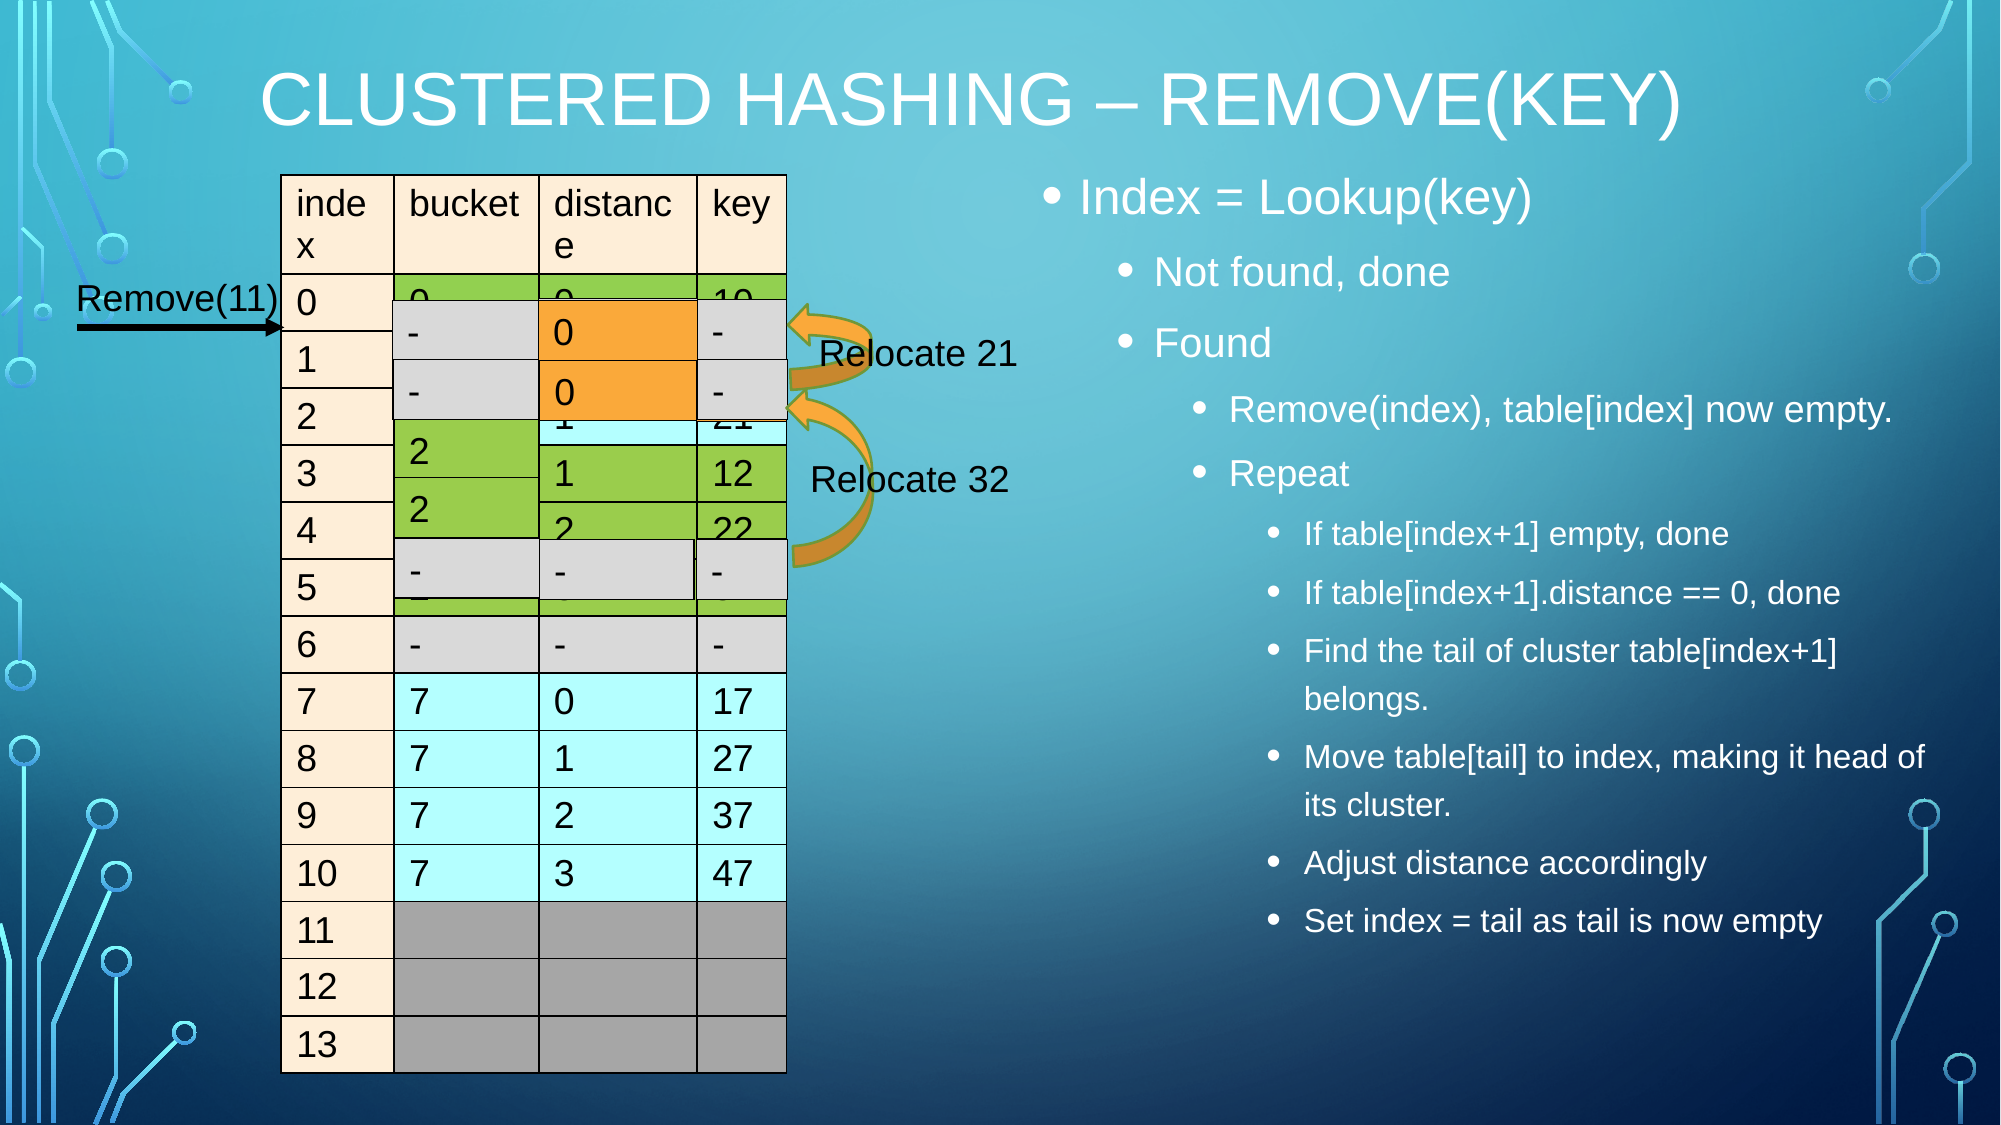

# Clustered hashing – remove(key)
Index = Lookup(key)
Not found, done
Found
Remove(index), table[index] now empty.
Repeat
If table[index+1] empty, done
If table[index+1].distance == 0, done
Find the tail of cluster table[index+1] belongs.
Move table[tail] to index, making it head of its cluster.
Adjust distance accordingly
Set index = tail as tail is now empty

| index | bucket | distance | key |
| --- | --- | --- | --- |
| 0 | 0 | 0 | 10 |
| 1 | 1 | 0 | 11 |
| 2 | 1 | 1 | 21 |
| 3 | 2 | 1 | 12 |
| 4 | 2 | 2 | 22 |
| 5 | 2 | 3 | 32 |
| 6 | - | - | - |
| 7 | 7 | 0 | 17 |
| 8 | 7 | 1 | 27 |
| 9 | 7 | 2 | 37 |
| 10 | 7 | 3 | 47 |
| 11 |  |  |  |
| 12 |  |  |  |
| 13 |  |  |  |
Remove(11)
-
-
-
0

Relocate 21
-
1
1
-
-
0
21

2
Relocate 32
2
-
32
2
-
3
-